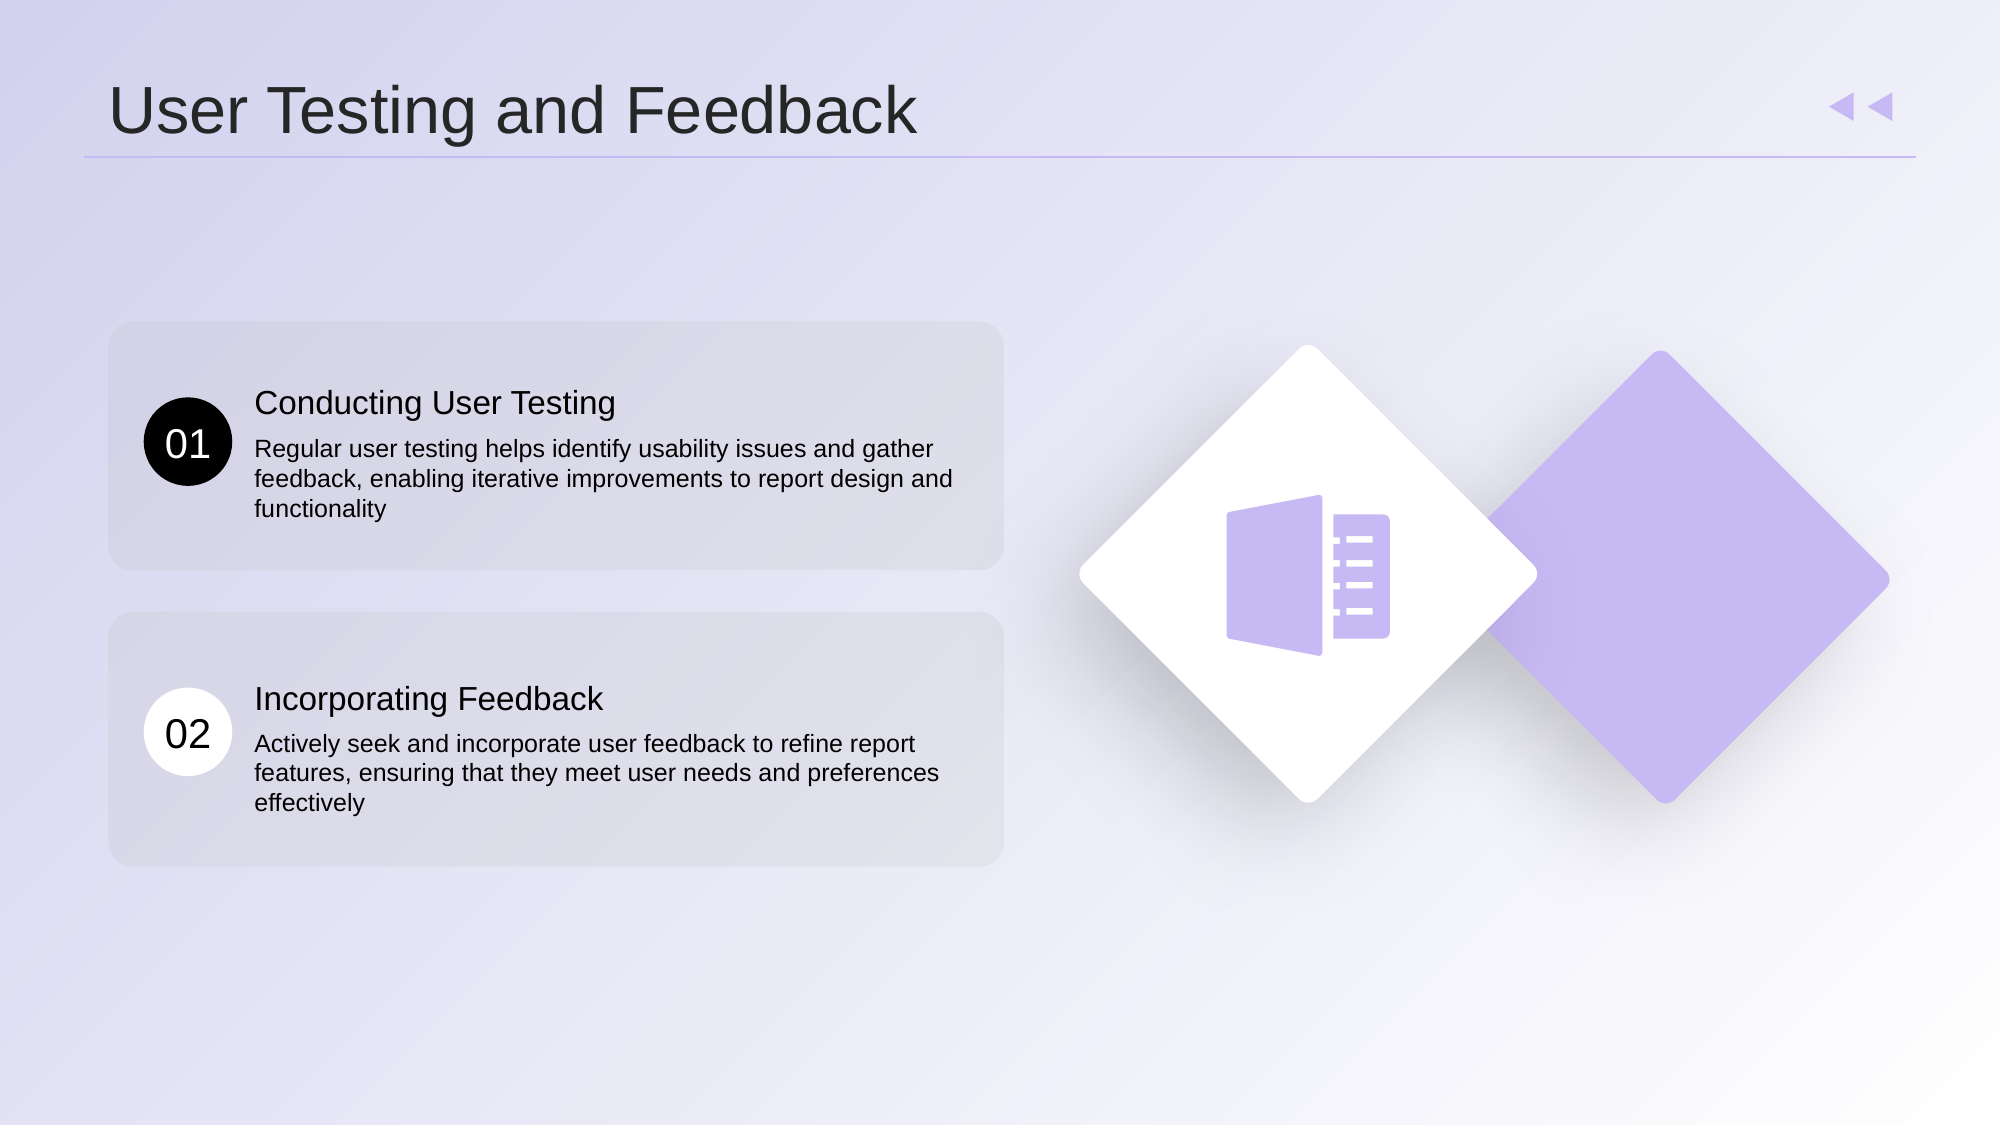

User Testing and Feedback

Conducting User Testing
01

Regular user testing helps identify usability issues and gather feedback, enabling iterative improvements to report design and functionality

Incorporating Feedback
02
Actively seek and incorporate user feedback to refine report features, ensuring that they meet user needs and preferences effectively